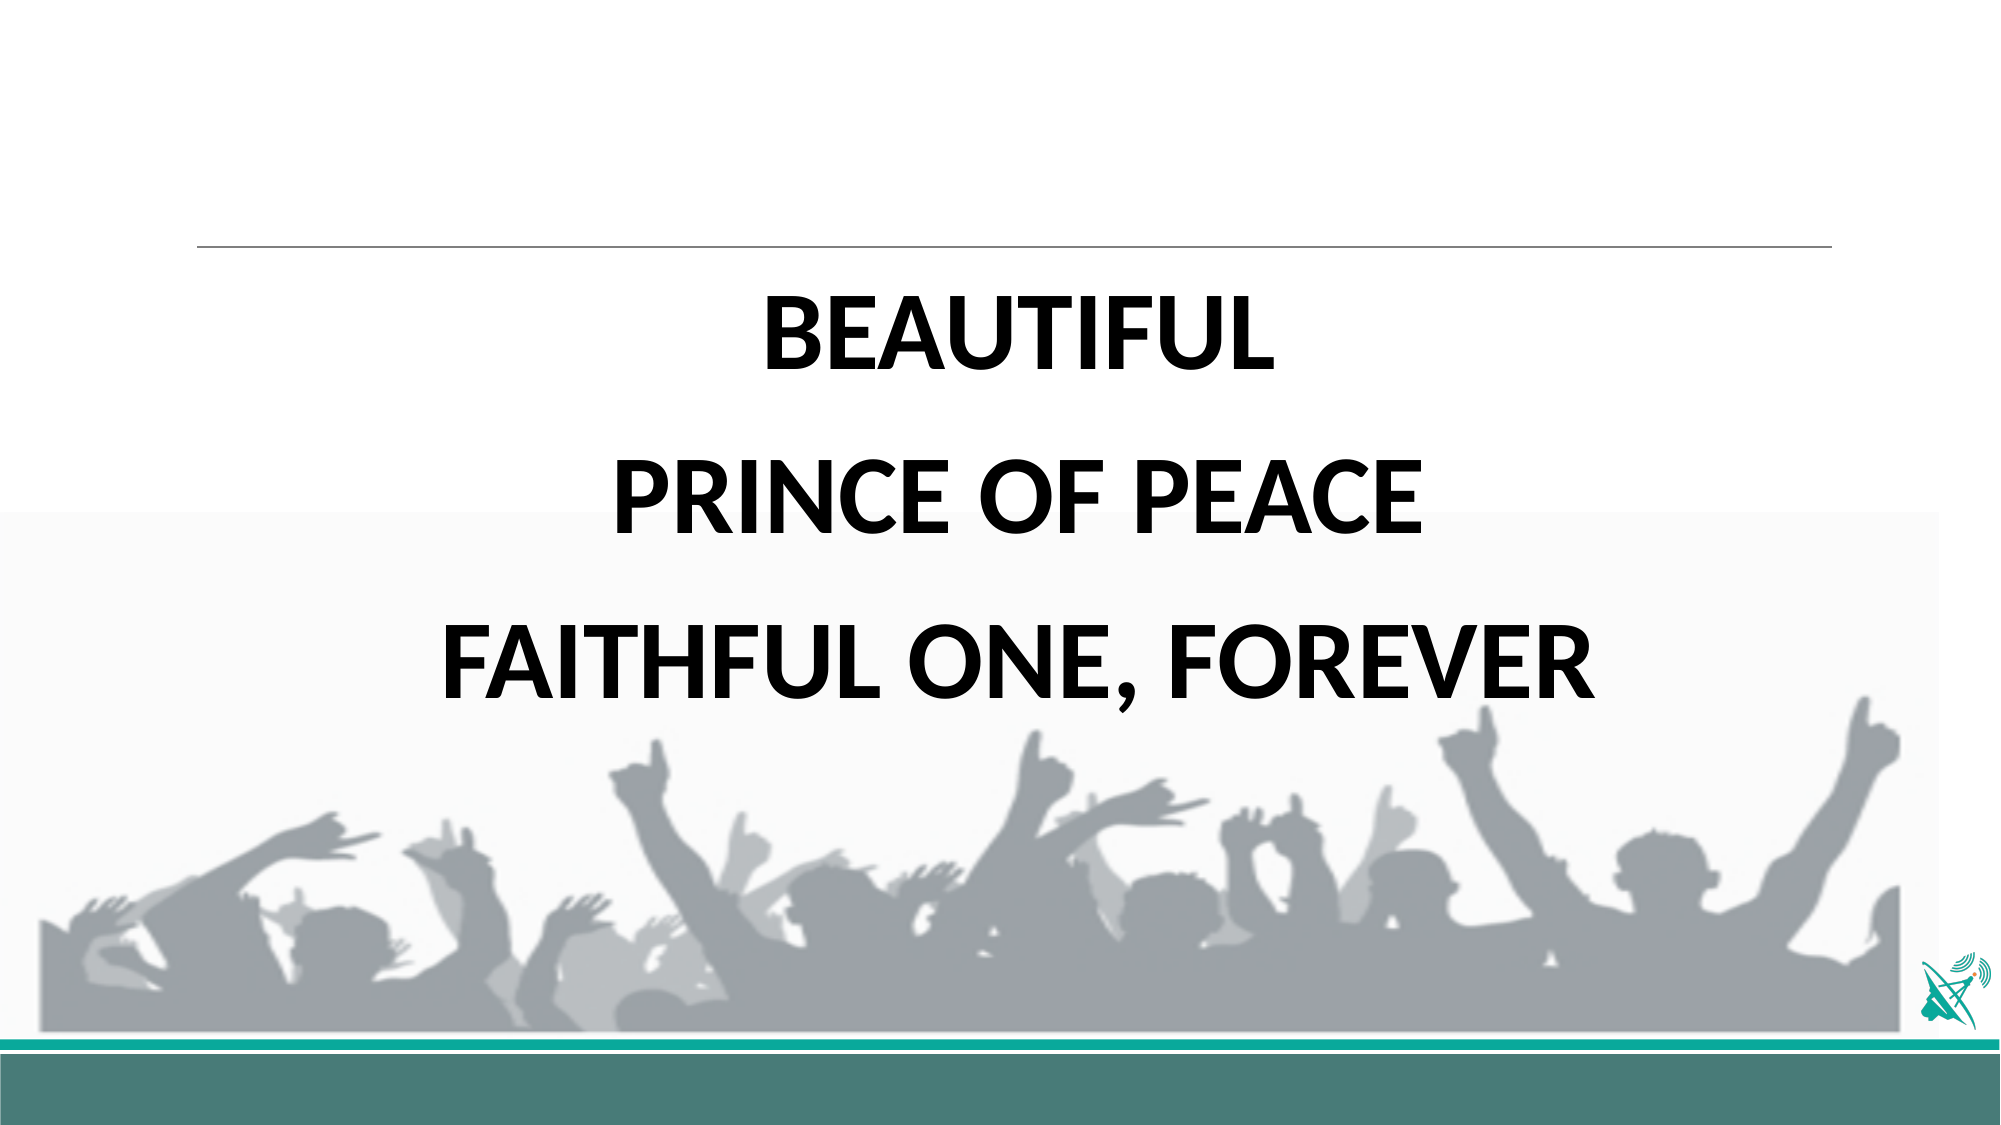

BEAUTIFUL
PRINCE OF PEACE
FAITHFUL ONE, FOREVER